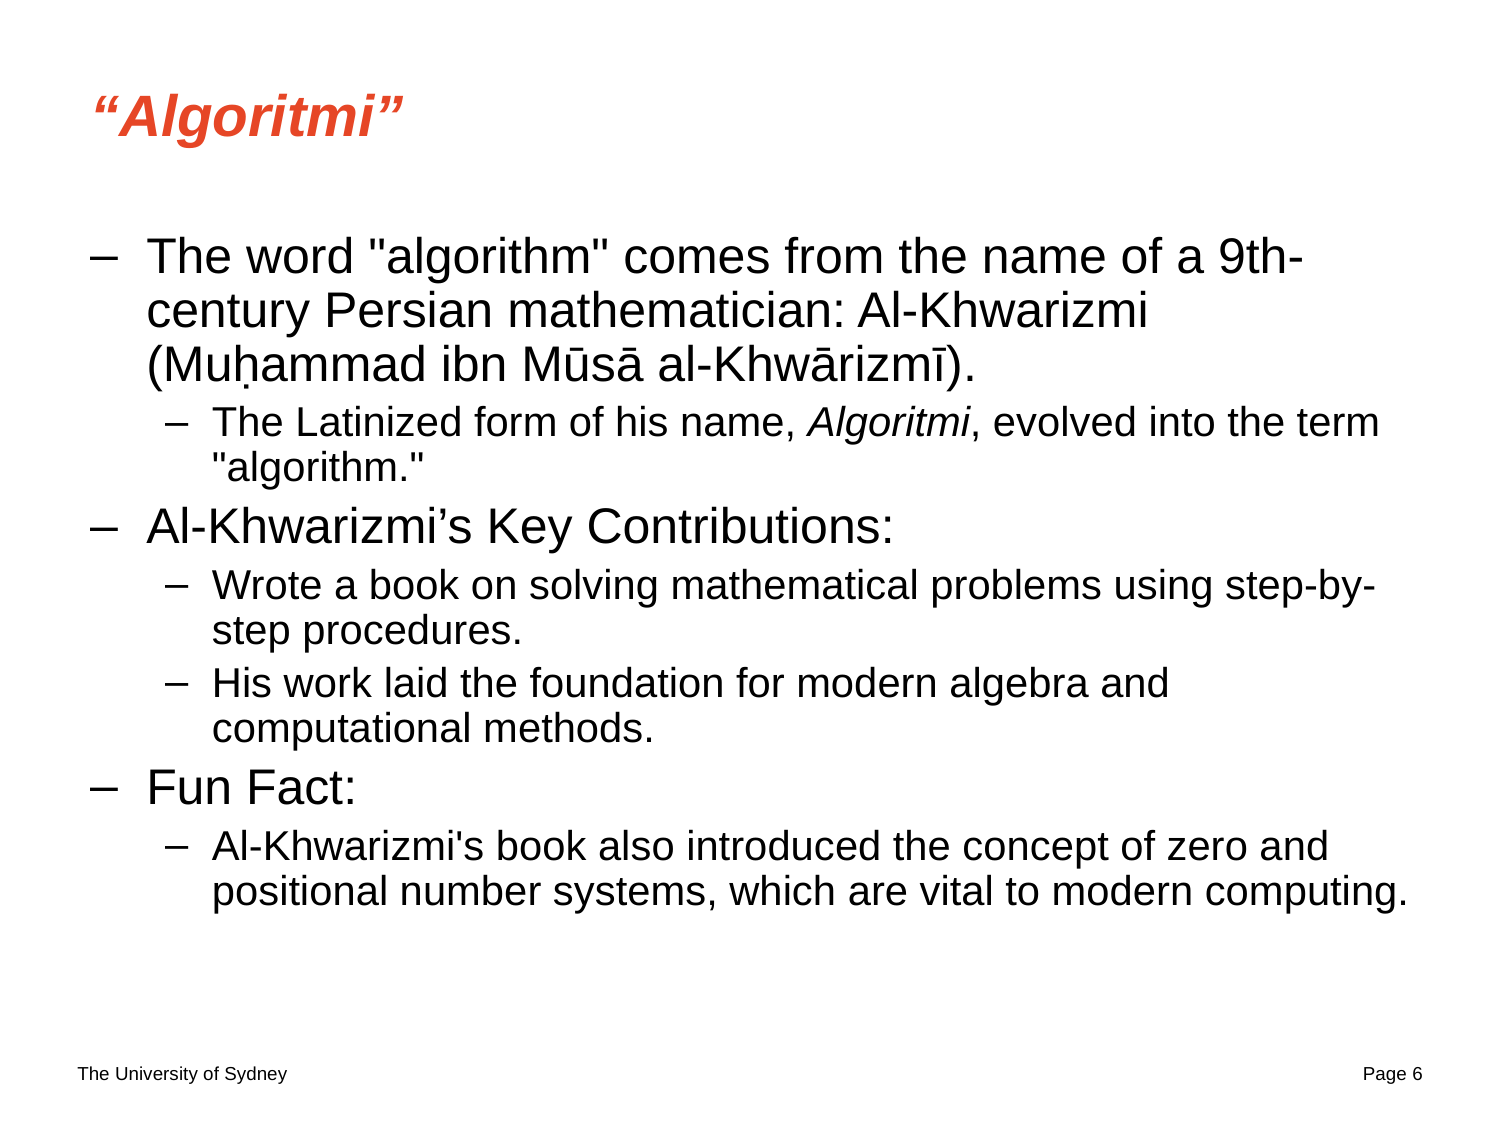

# “Algoritmi”
The word "algorithm" comes from the name of a 9th-century Persian mathematician: Al-Khwarizmi (Muḥammad ibn Mūsā al-Khwārizmī).
The Latinized form of his name, Algoritmi, evolved into the term "algorithm."
Al-Khwarizmi’s Key Contributions:
Wrote a book on solving mathematical problems using step-by-step procedures.
His work laid the foundation for modern algebra and computational methods.
Fun Fact:
Al-Khwarizmi's book also introduced the concept of zero and positional number systems, which are vital to modern computing.